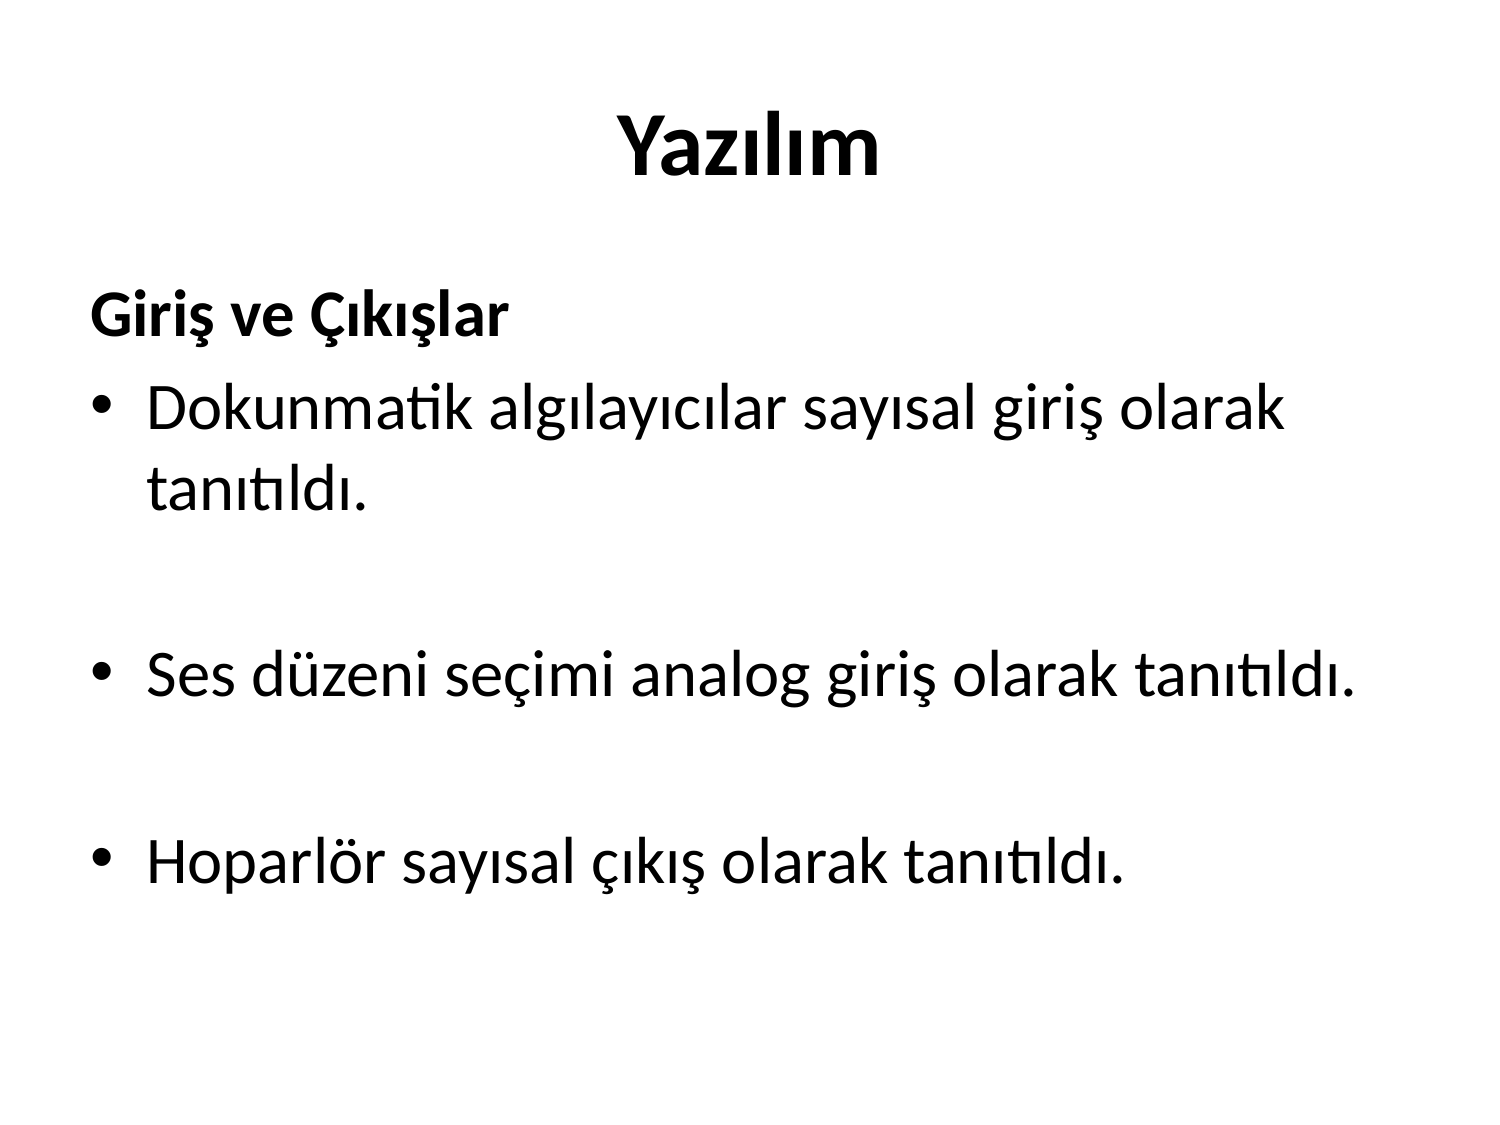

#
Yazılım
Giriş ve Çıkışlar
Dokunmatik algılayıcılar sayısal giriş olarak tanıtıldı.

Ses düzeni seçimi analog giriş olarak tanıtıldı.

Hoparlör sayısal çıkış olarak tanıtıldı.